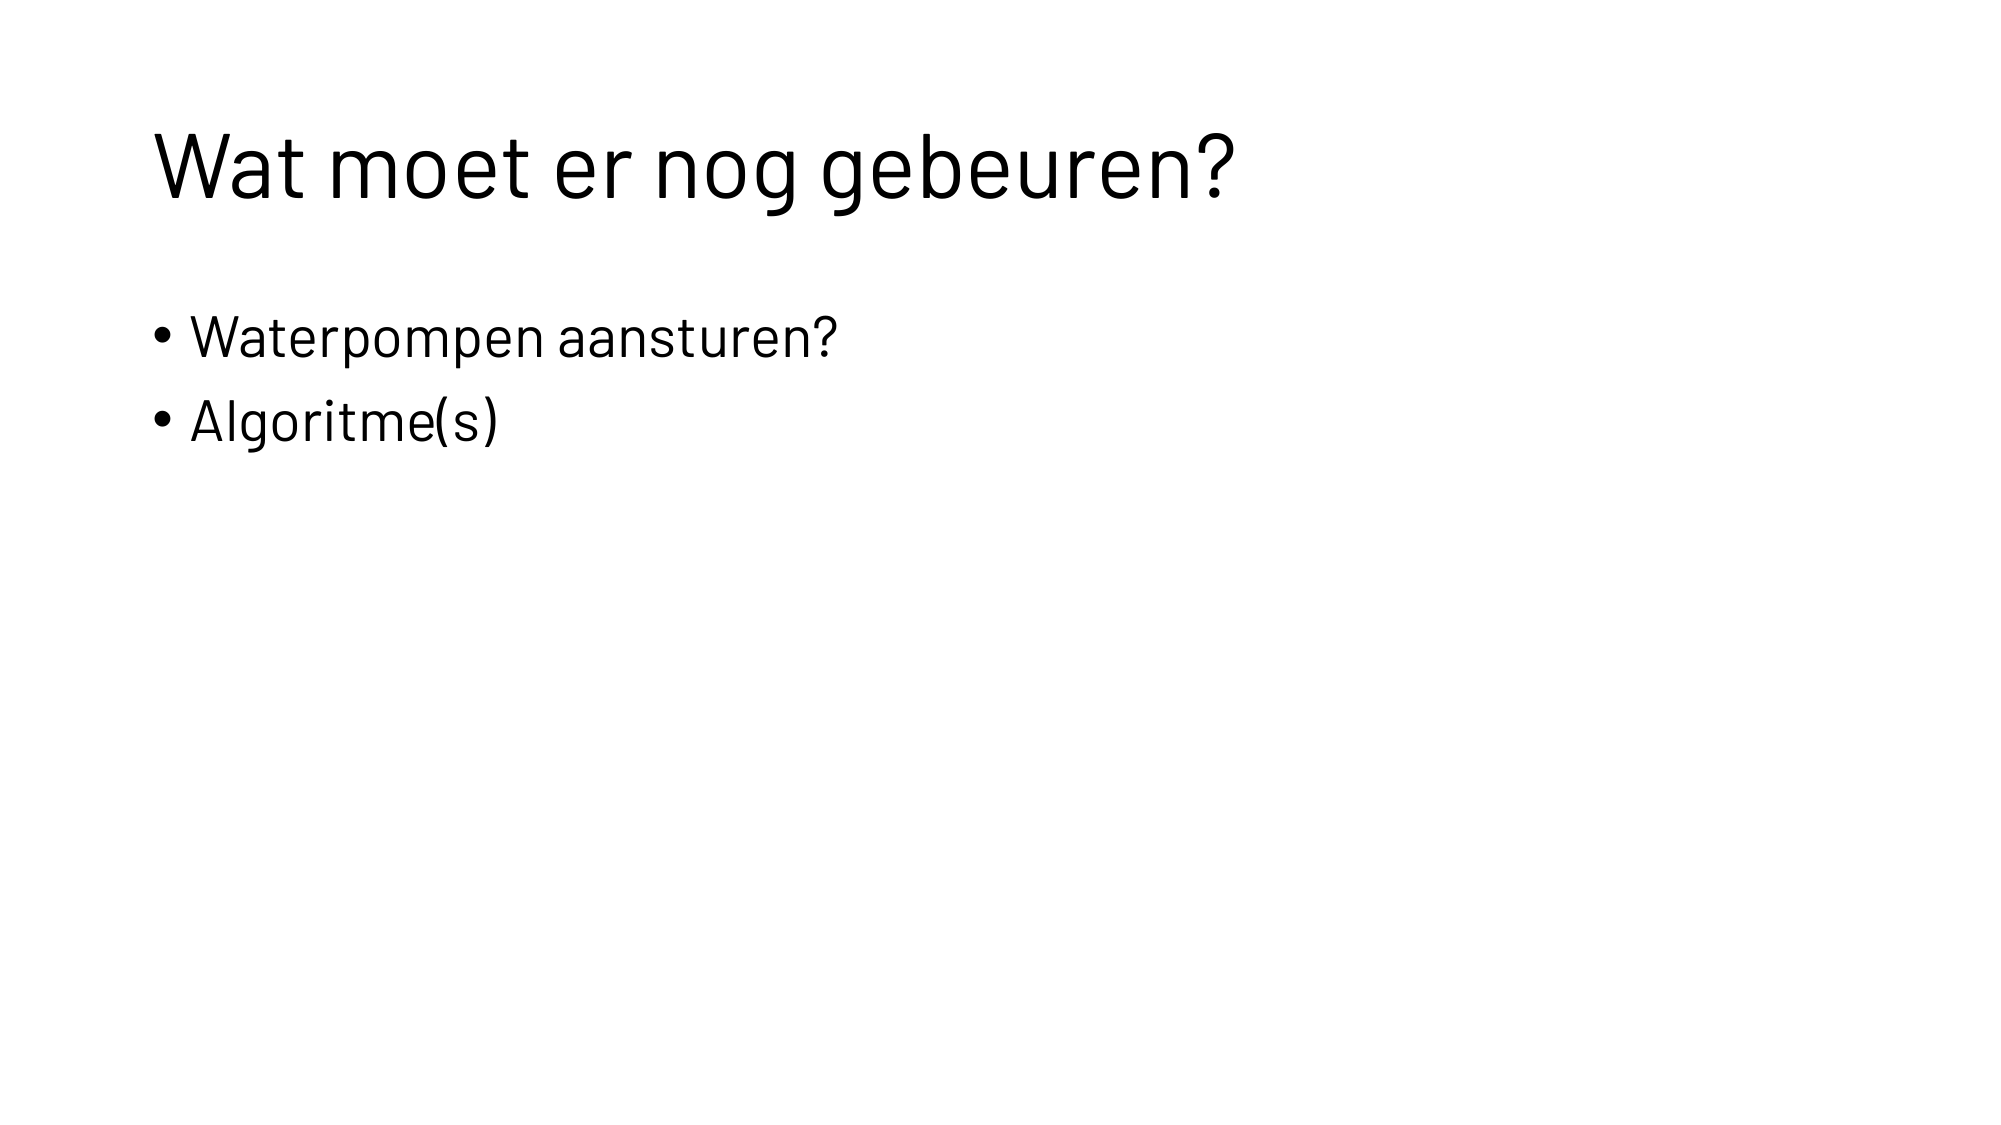

# Wat moet er nog gebeuren?
Waterpompen aansturen?
Algoritme(s)